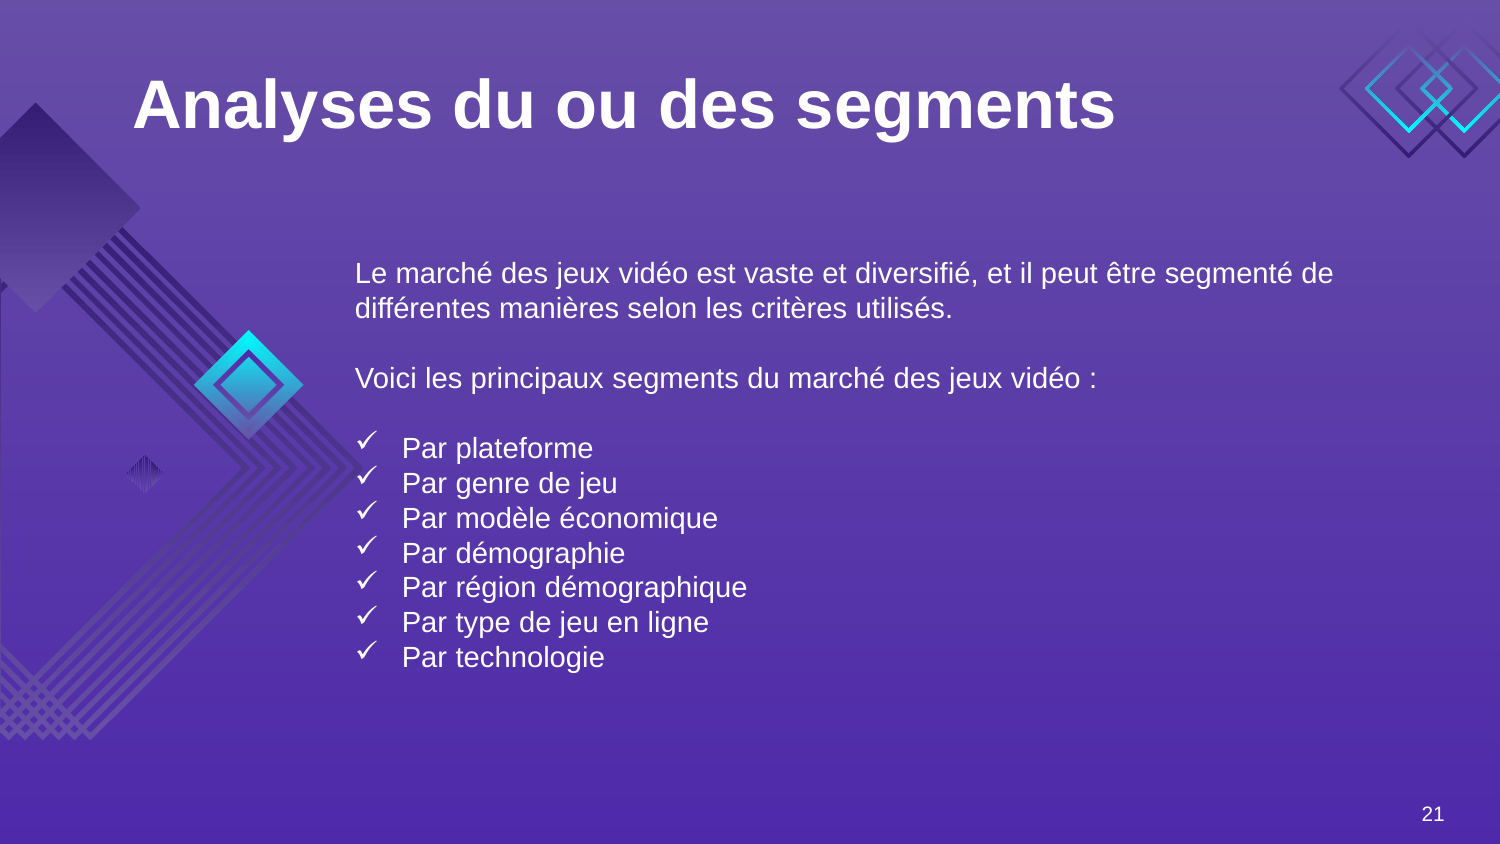

# Analyses du ou des segments
Le marché des jeux vidéo est vaste et diversifié, et il peut être segmenté de différentes manières selon les critères utilisés.

Voici les principaux segments du marché des jeux vidéo :

Par plateforme
Par genre de jeu
Par modèle économique
Par démographie
Par région démographique
Par type de jeu en ligne
Par technologie

21